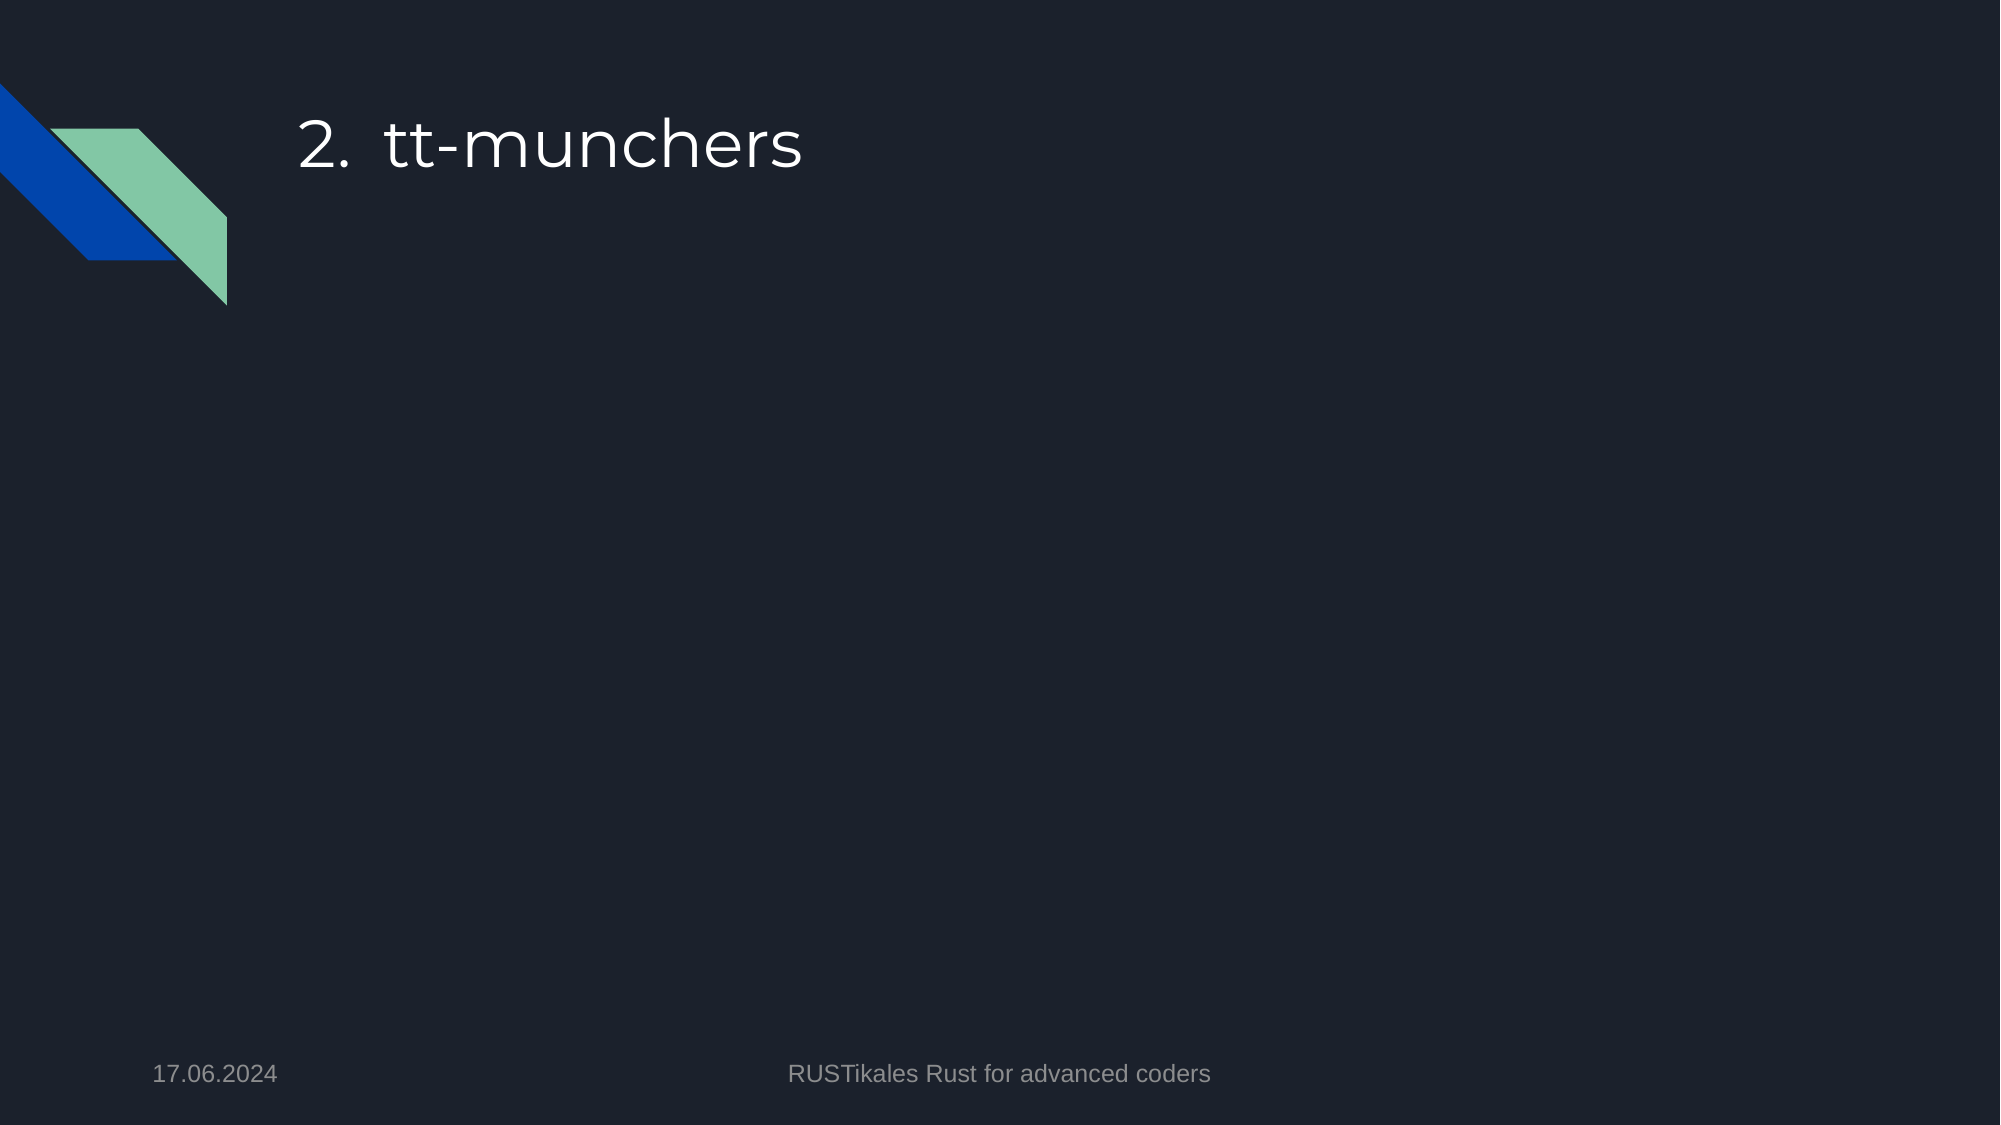

# tt-munchers

17.06.2024
RUSTikales Rust for advanced coders